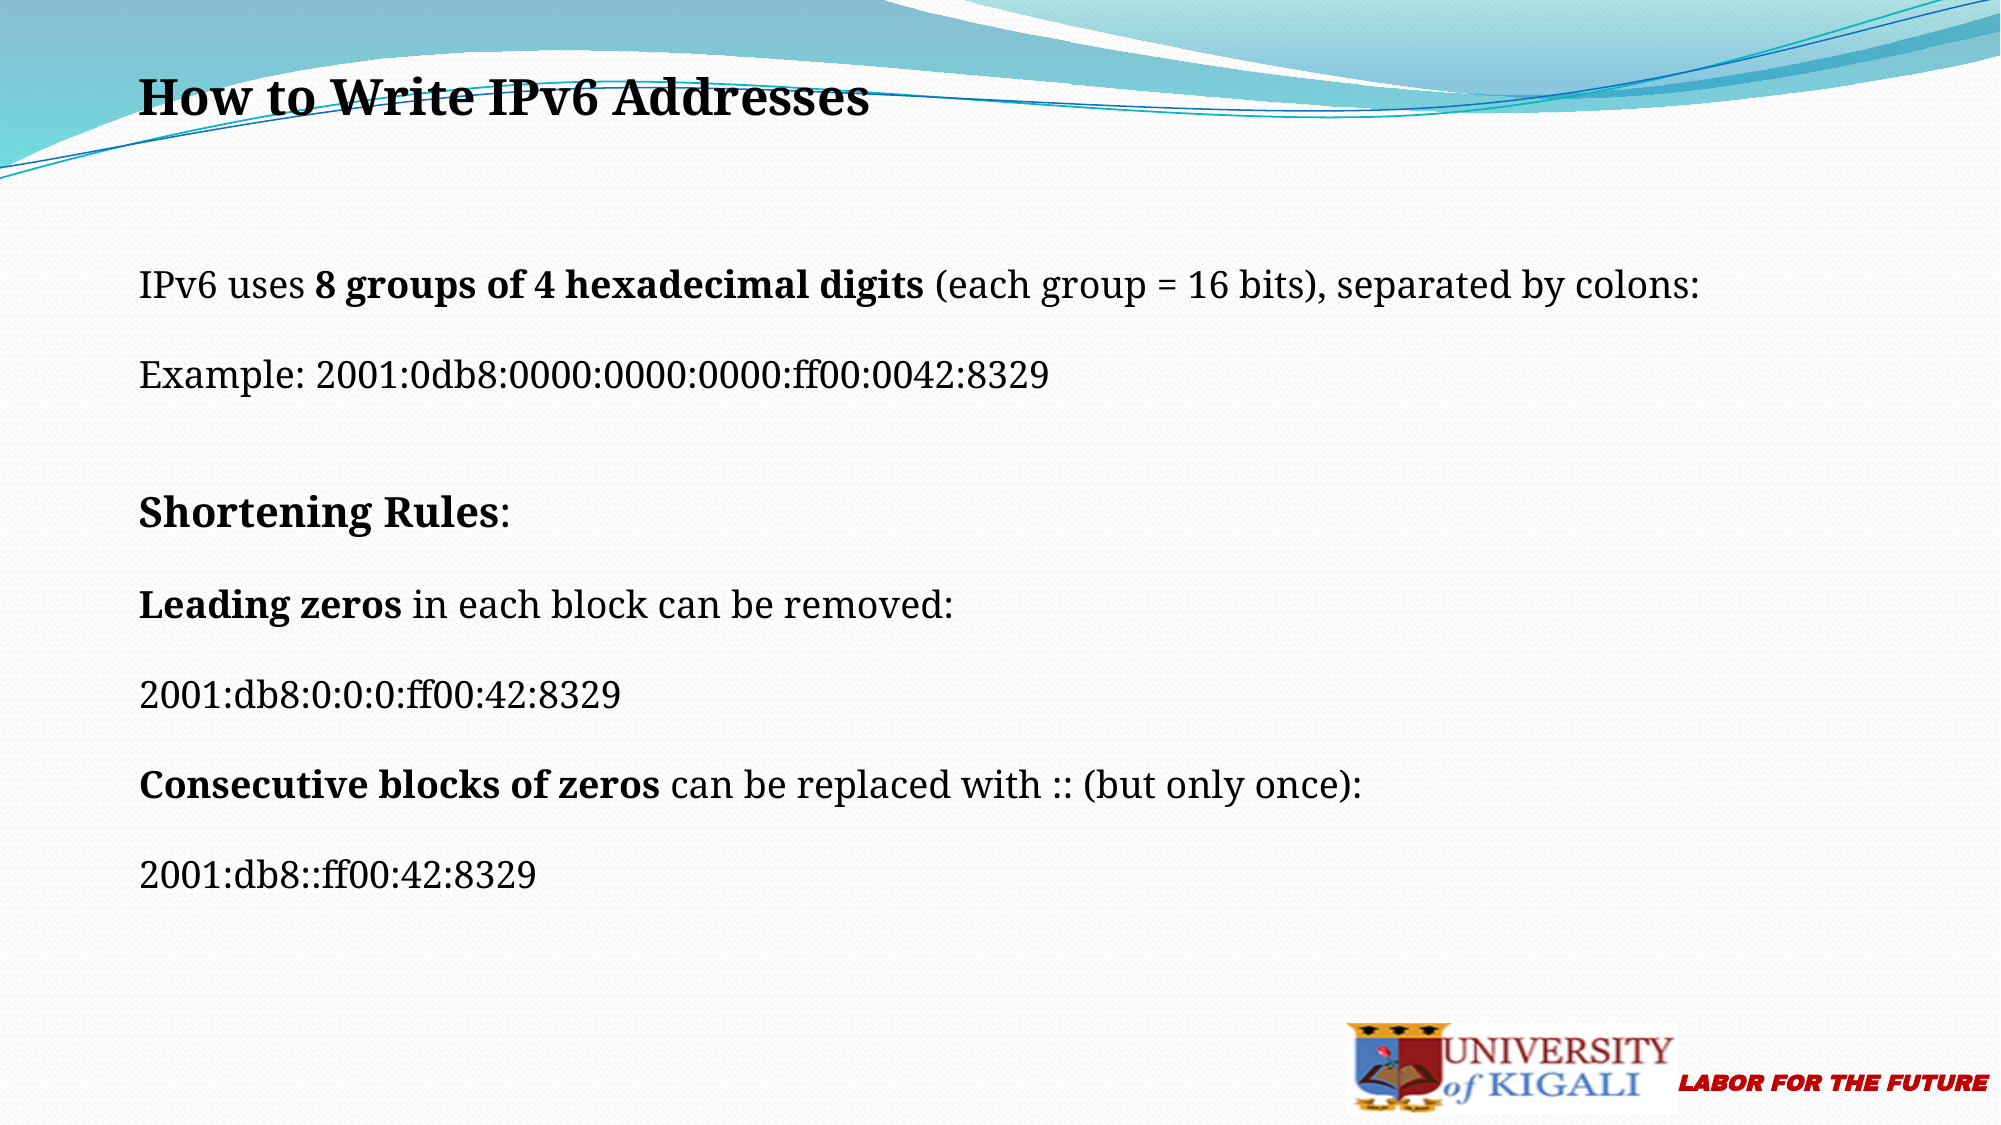

How to Write IPv6 Addresses

IPv6 uses 8 groups of 4 hexadecimal digits (each group = 16 bits), separated by colons:

Example: 2001:0db8:0000:0000:0000:ff00:0042:8329

Shortening Rules:

Leading zeros in each block can be removed:

2001:db8:0:0:0:ff00:42:8329
Consecutive blocks of zeros can be replaced with :: (but only once):

2001:db8::ff00:42:8329

LABOR FOR THE FUTURE